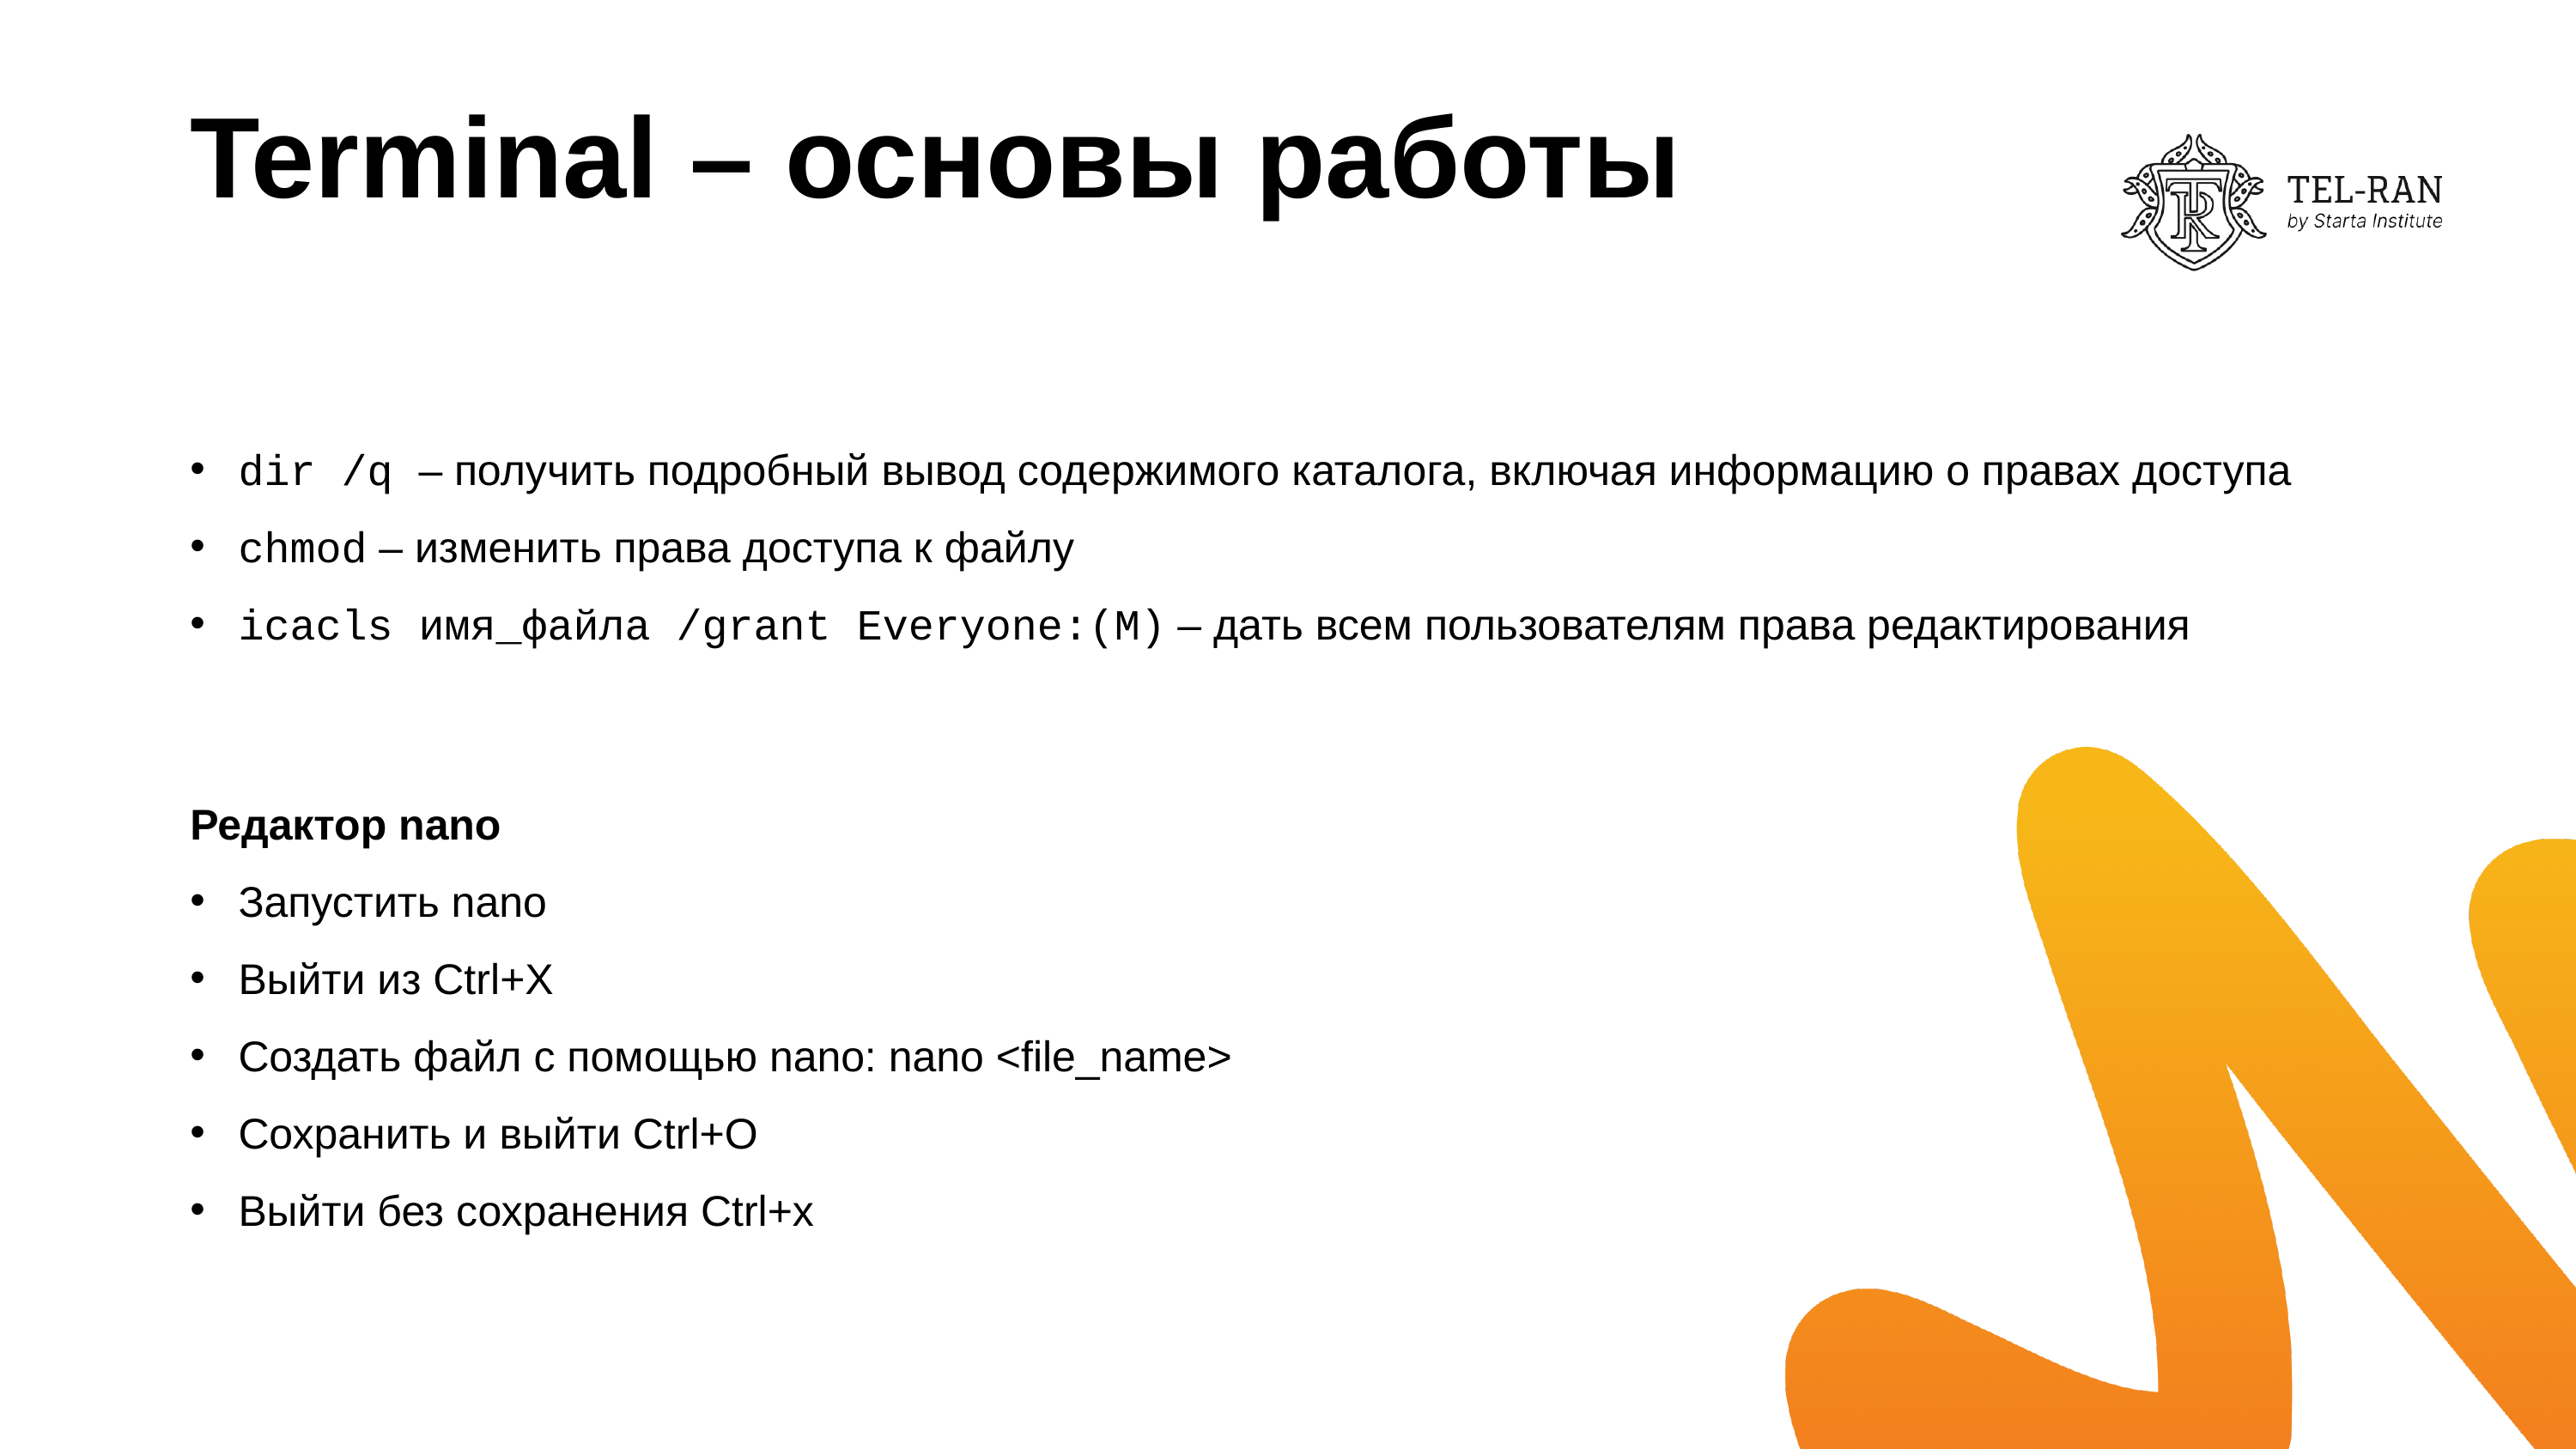

# Terminal – основы работы
dir /q – получить подробный вывод содержимого каталога, включая информацию о правах доступа
chmod – изменить права доступа к файлу
icacls имя_файла /grant Everyone:(M) – дать всем пользователям права редактирования

Редактор nano
Запустить nano
Выйти из Ctrl+X
Создать файл с помощью nano: nano <file_name>
Сохранить и выйти Ctrl+O
Выйти без сохранения Ctrl+x